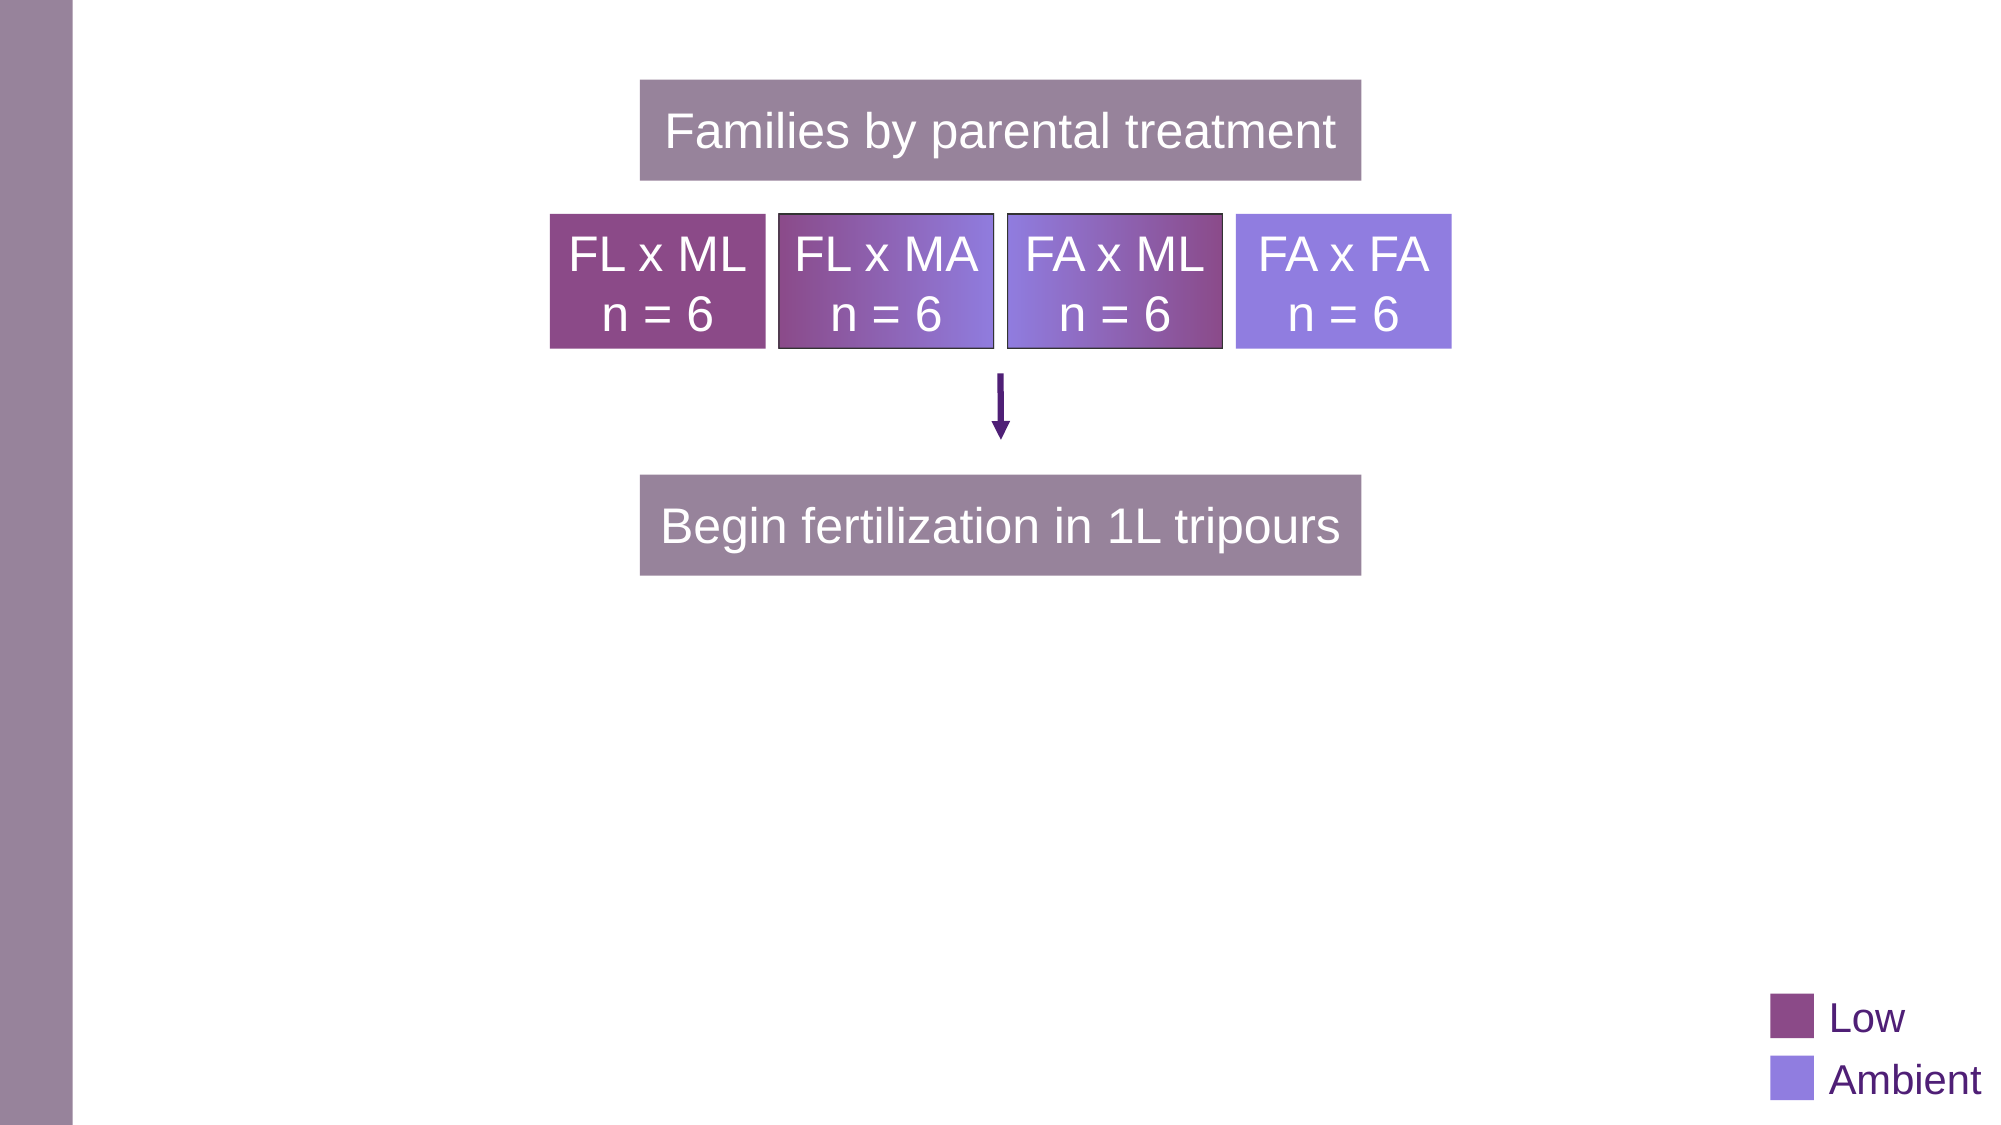

Families by parental treatment
FL x ML
n = 6
FL x MA
n = 6
FA x ML
n = 6
FA x FA
n = 6

Begin fertilization in 1L tripours
Low

Ambient